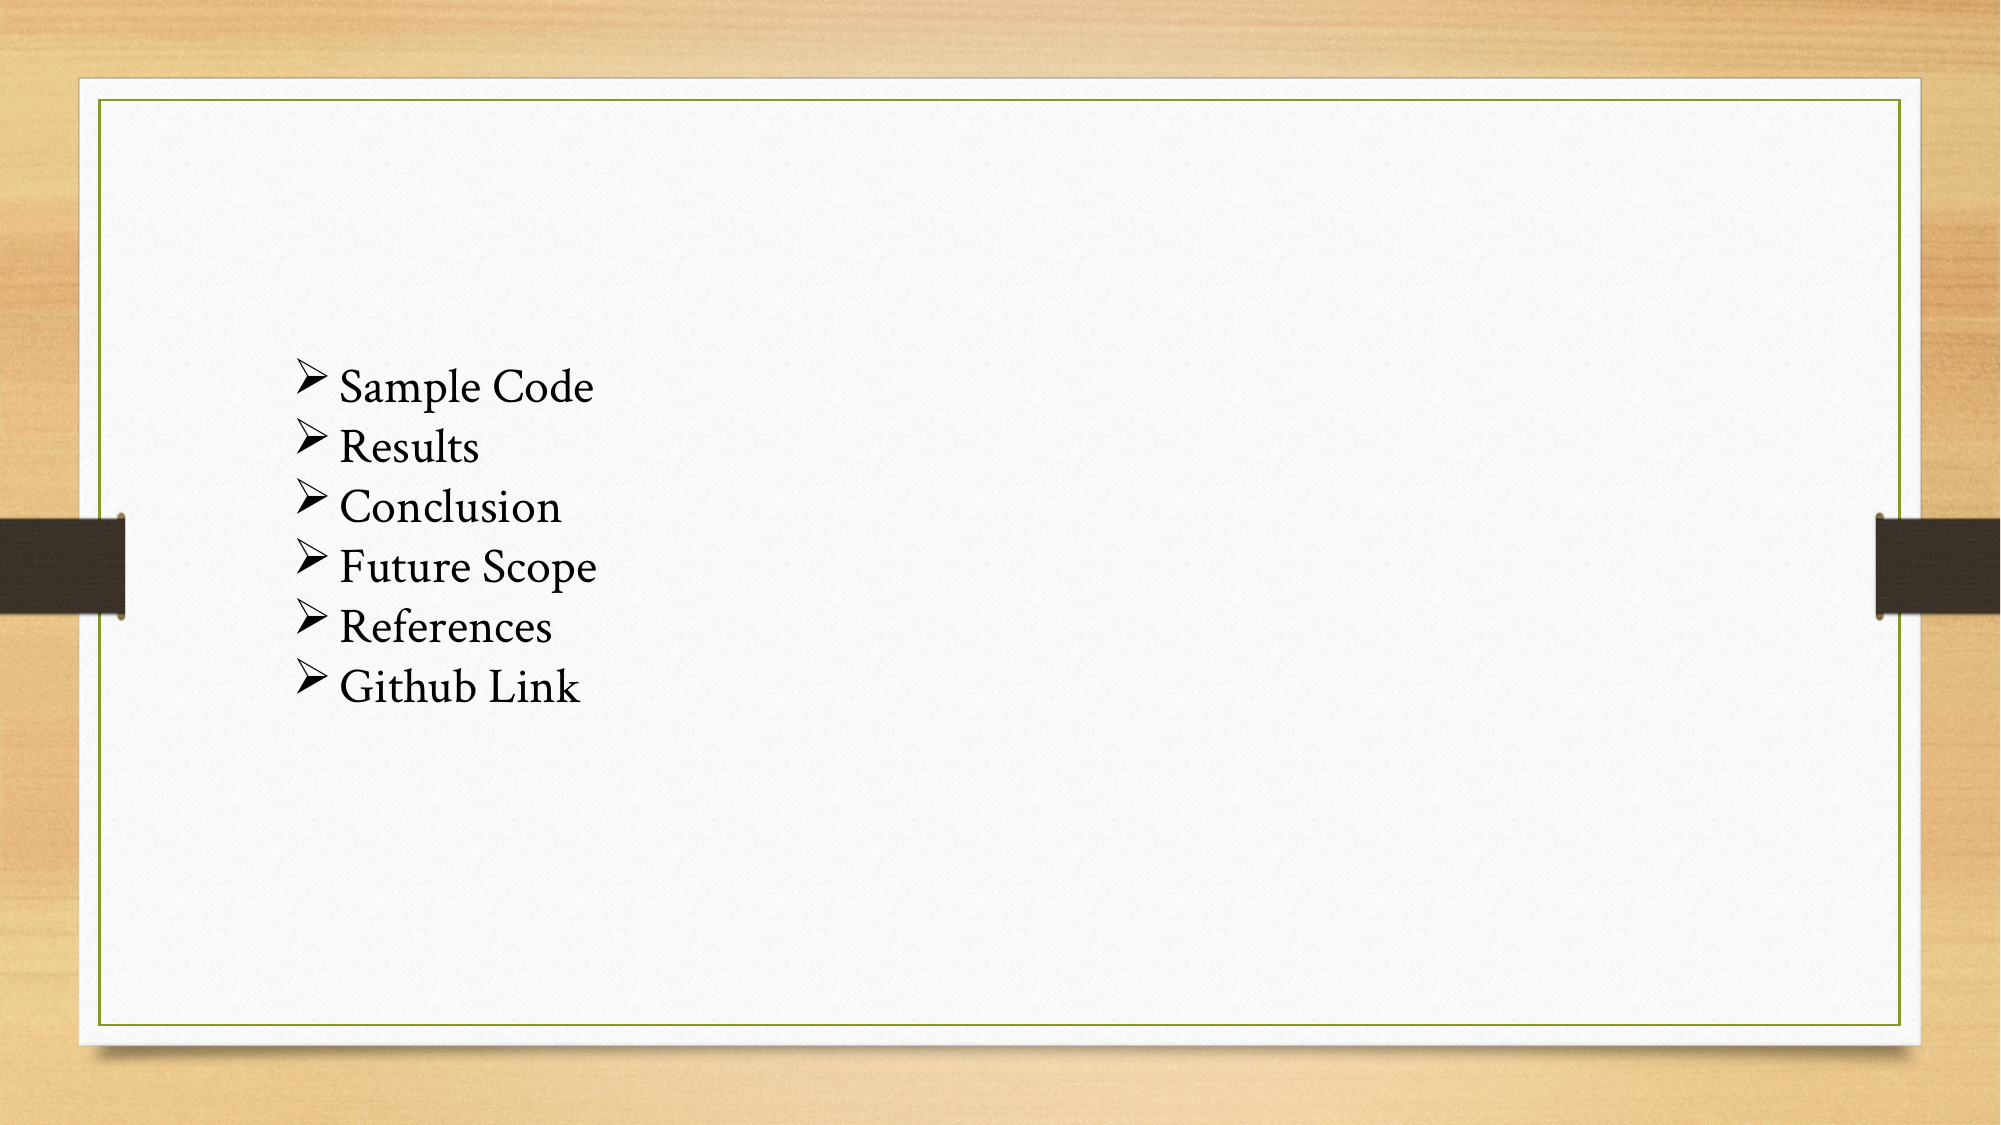

Sample Code
Results
Conclusion
Future Scope
References
Github Link